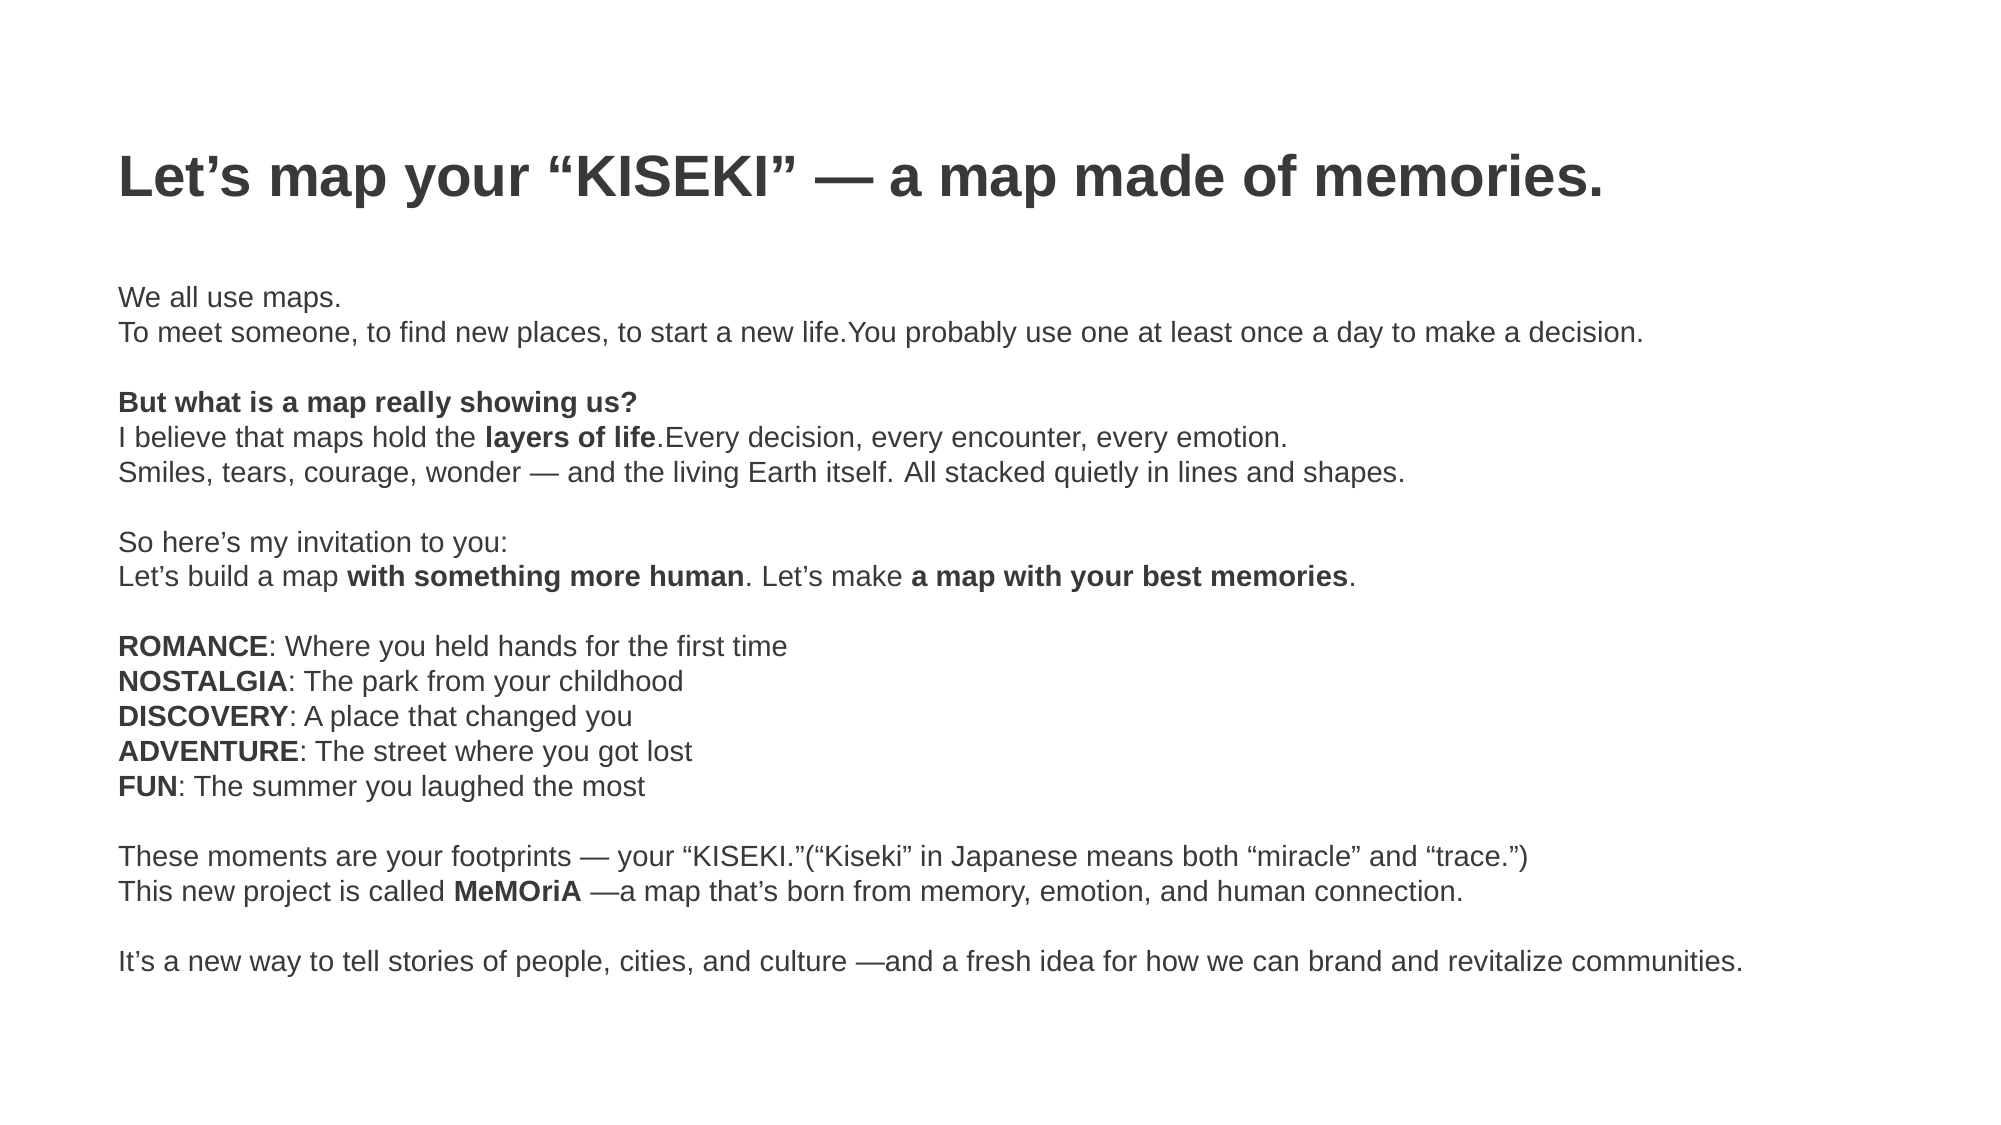

Let’s map your “KISEKI” — a map made of memories.

We all use maps.
To meet someone, to find new places, to start a new life.You probably use one at least once a day to make a decision.

But what is a map really showing us?
I believe that maps hold the layers of life.Every decision, every encounter, every emotion.
Smiles, tears, courage, wonder — and the living Earth itself. All stacked quietly in lines and shapes.

So here’s my invitation to you:
Let’s build a map with something more human. Let’s make a map with your best memories.

ROMANCE: Where you held hands for the first time
NOSTALGIA: The park from your childhood
DISCOVERY: A place that changed you
ADVENTURE: The street where you got lost
FUN: The summer you laughed the most

These moments are your footprints — your “KISEKI.”(“Kiseki” in Japanese means both “miracle” and “trace.”)
This new project is called MeMOriA —a map that’s born from memory, emotion, and human connection.

It’s a new way to tell stories of people, cities, and culture —and a fresh idea for how we can brand and revitalize communities.